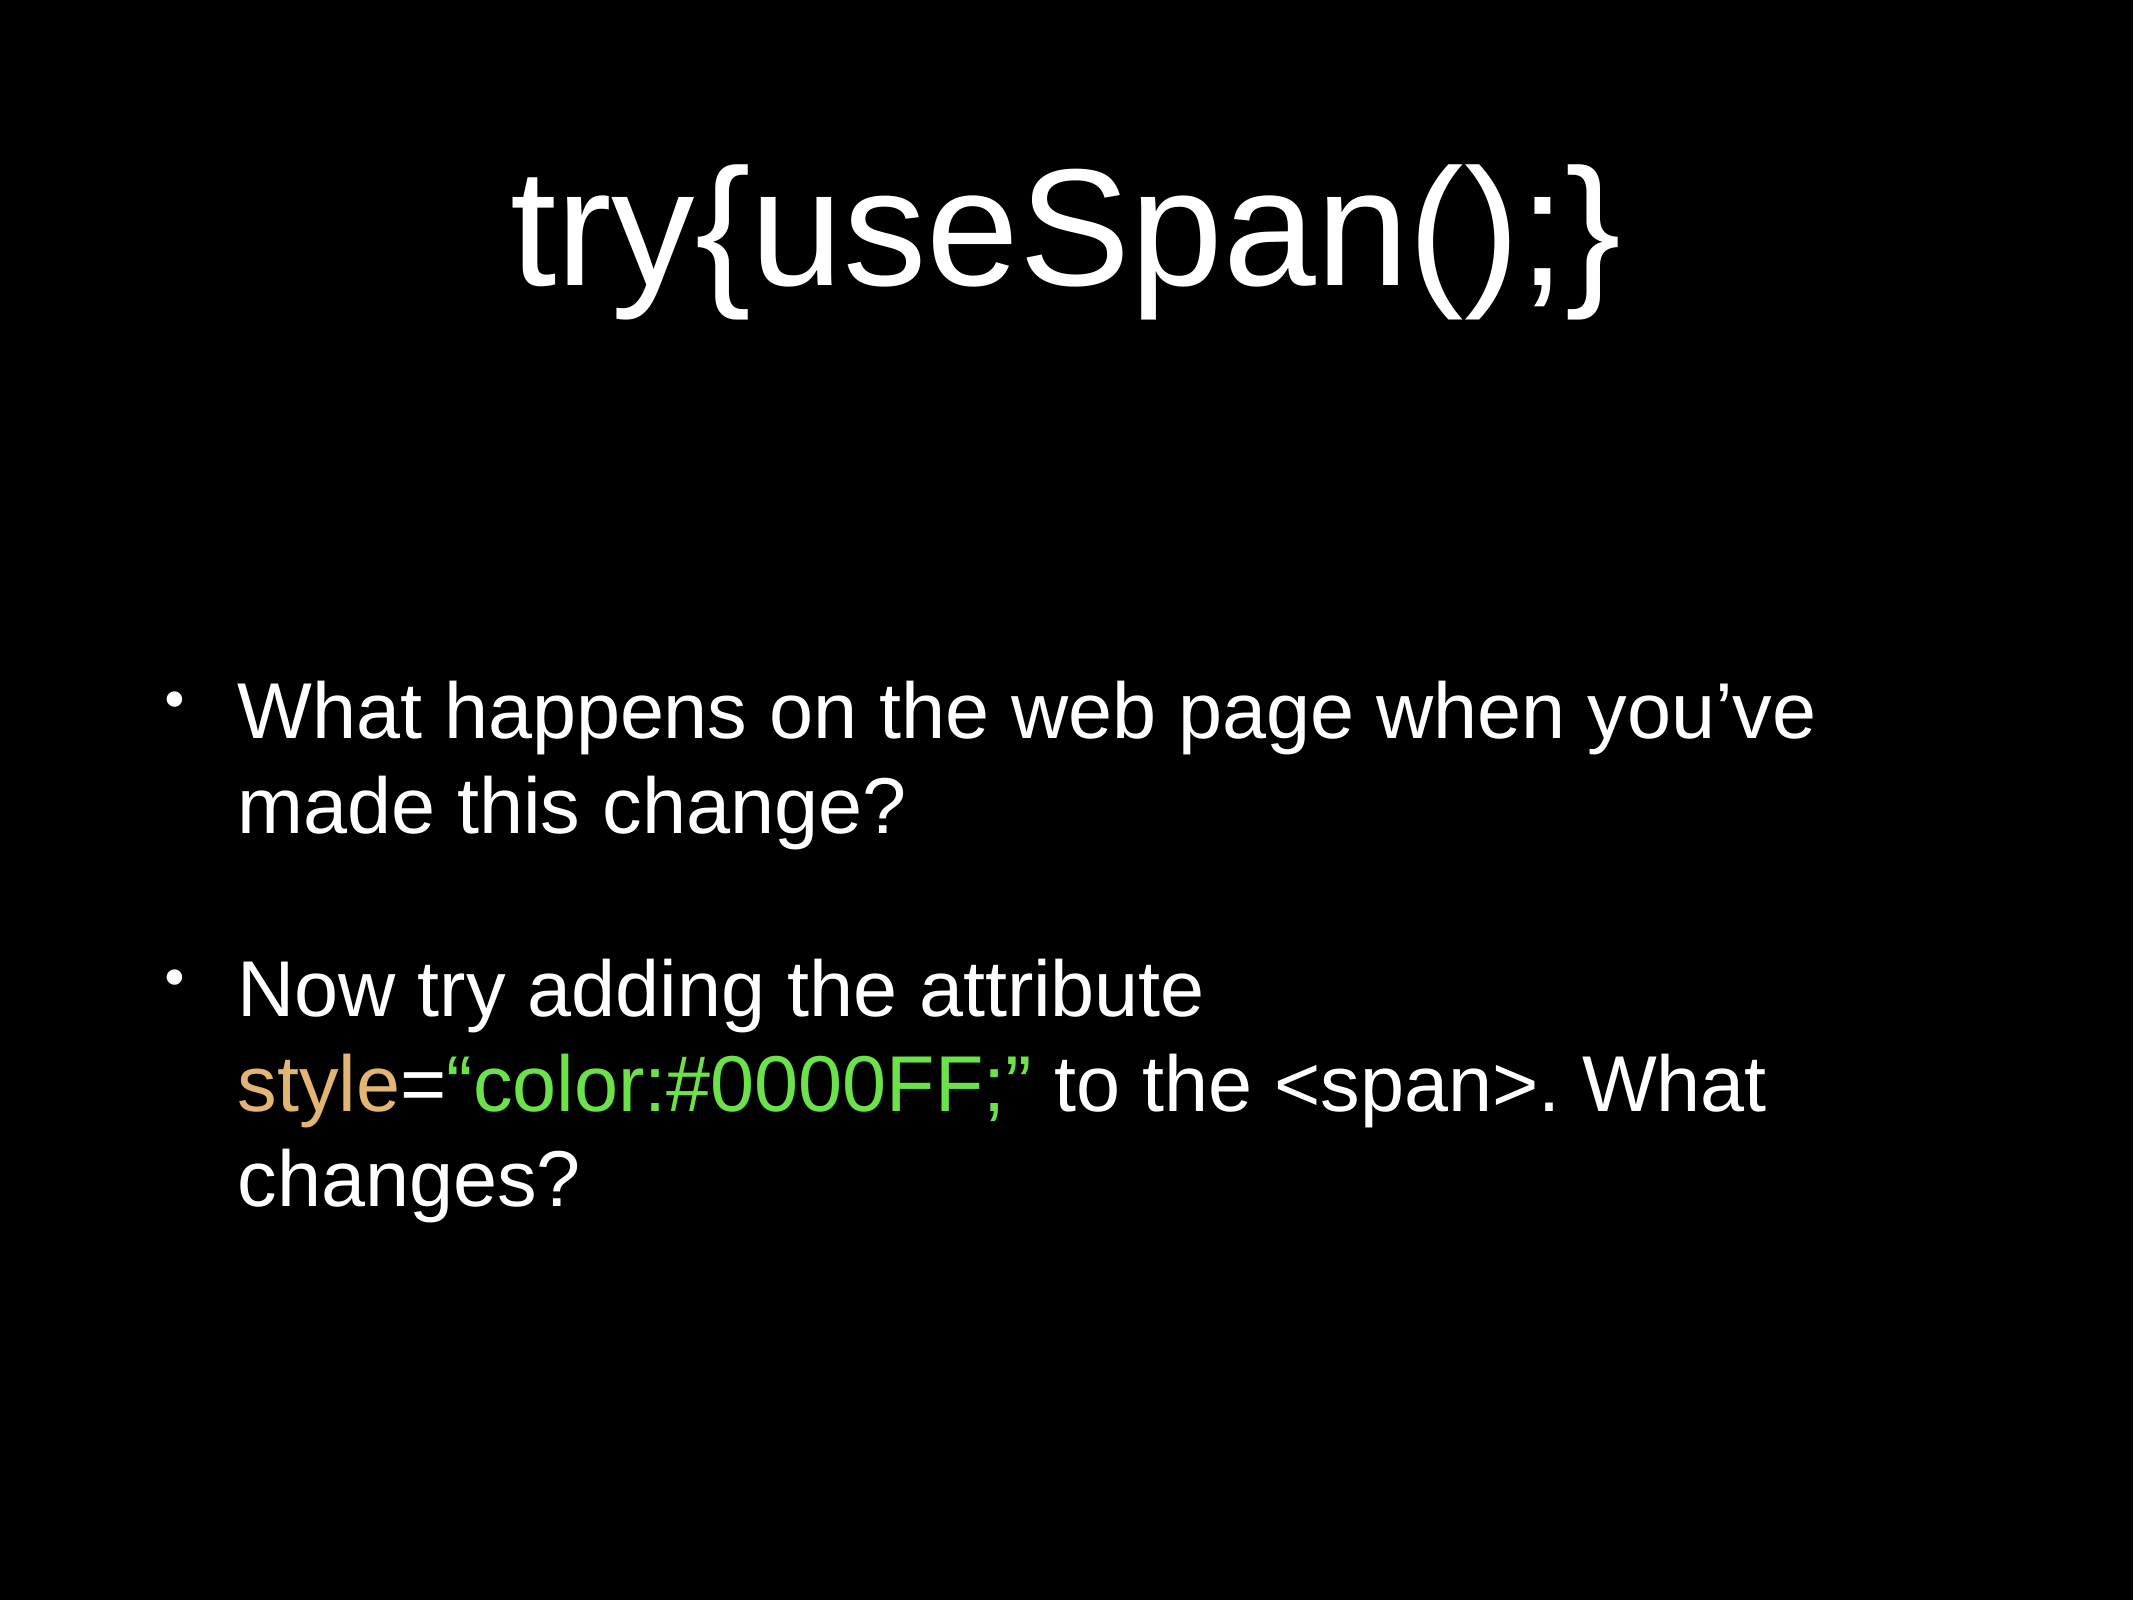

# try{useSpan();}
What happens on the web page when you’ve made this change?
Now try adding the attribute style=“color:#0000FF;” to the <span>. What changes?